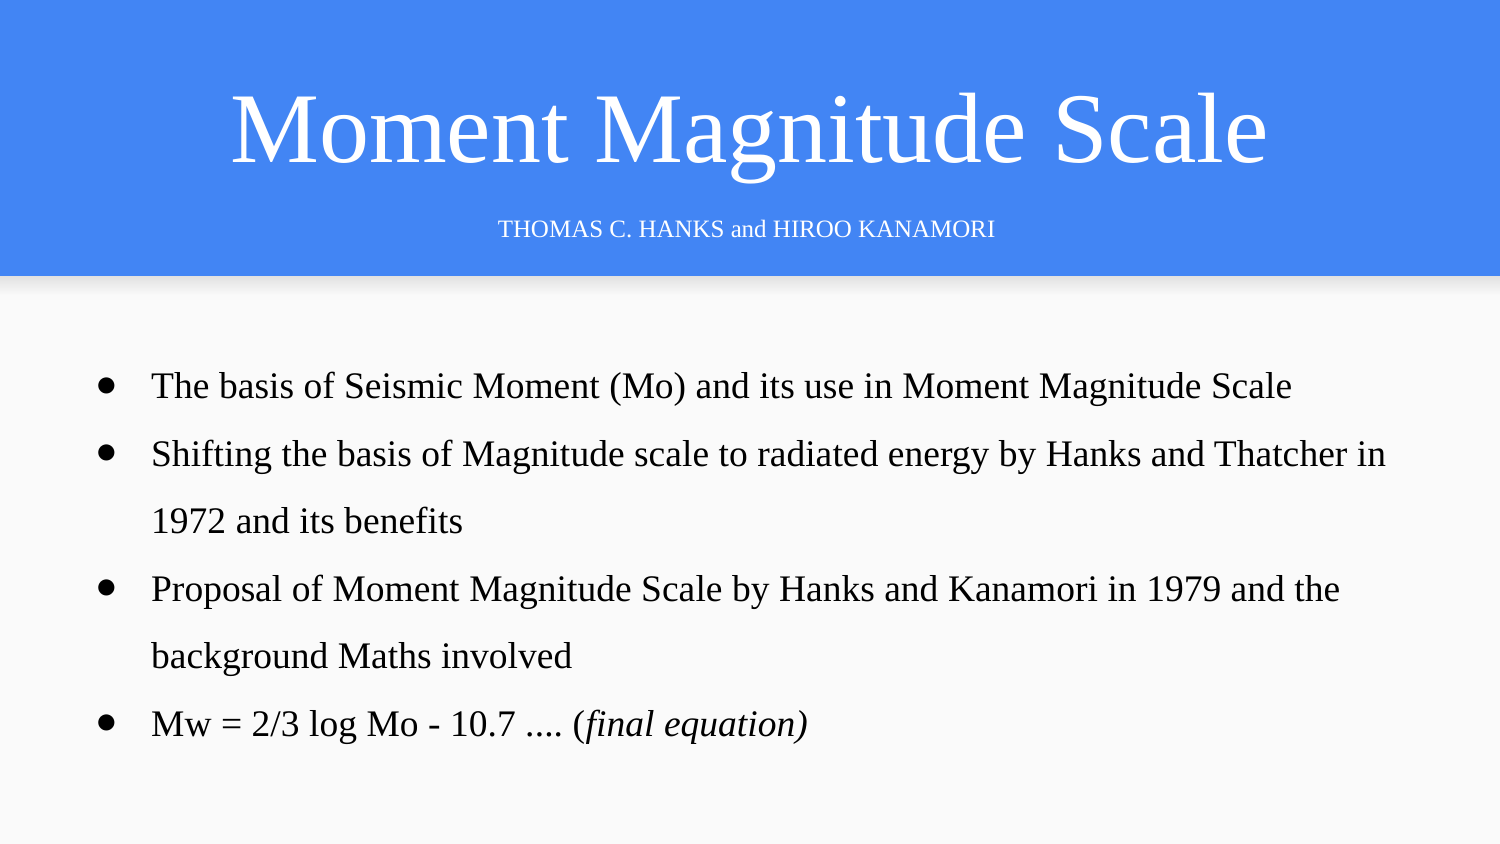

# Moment Magnitude Scale
THOMAS C. HANKS and HIROO KANAMORI
The basis of Seismic Moment (Mo) and its use in Moment Magnitude Scale
Shifting the basis of Magnitude scale to radiated energy by Hanks and Thatcher in 1972 and its benefits
Proposal of Moment Magnitude Scale by Hanks and Kanamori in 1979 and the background Maths involved
Mw = 2/3 log Mo - 10.7 .... (final equation)